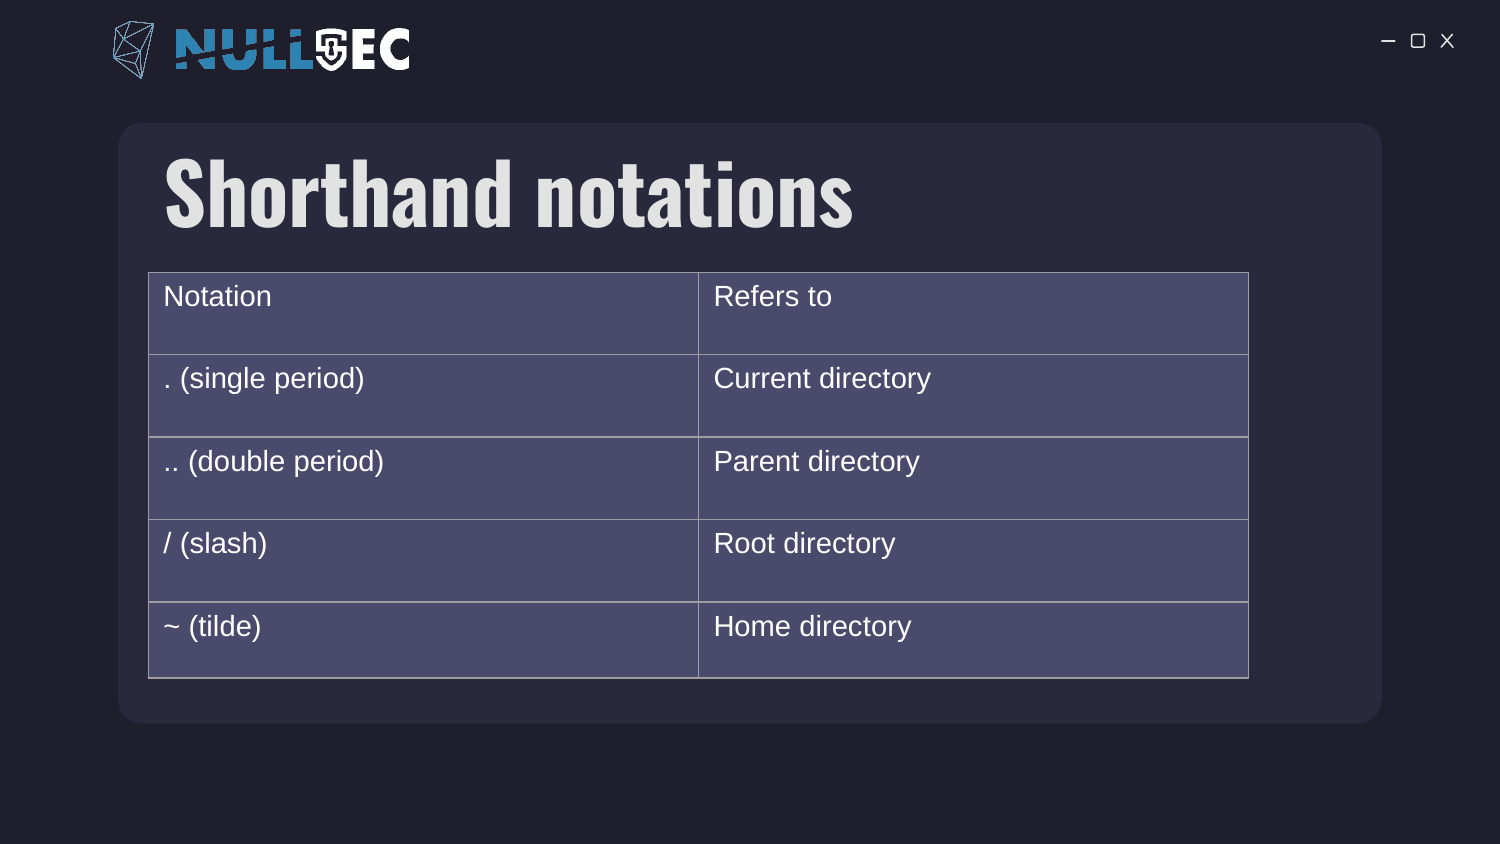

# Shorthand notations
| Notation | Refers to |
| --- | --- |
| . (single period) | Current directory |
| .. (double period) | Parent directory |
| / (slash) | Root directory |
| ~ (tilde) | Home directory |